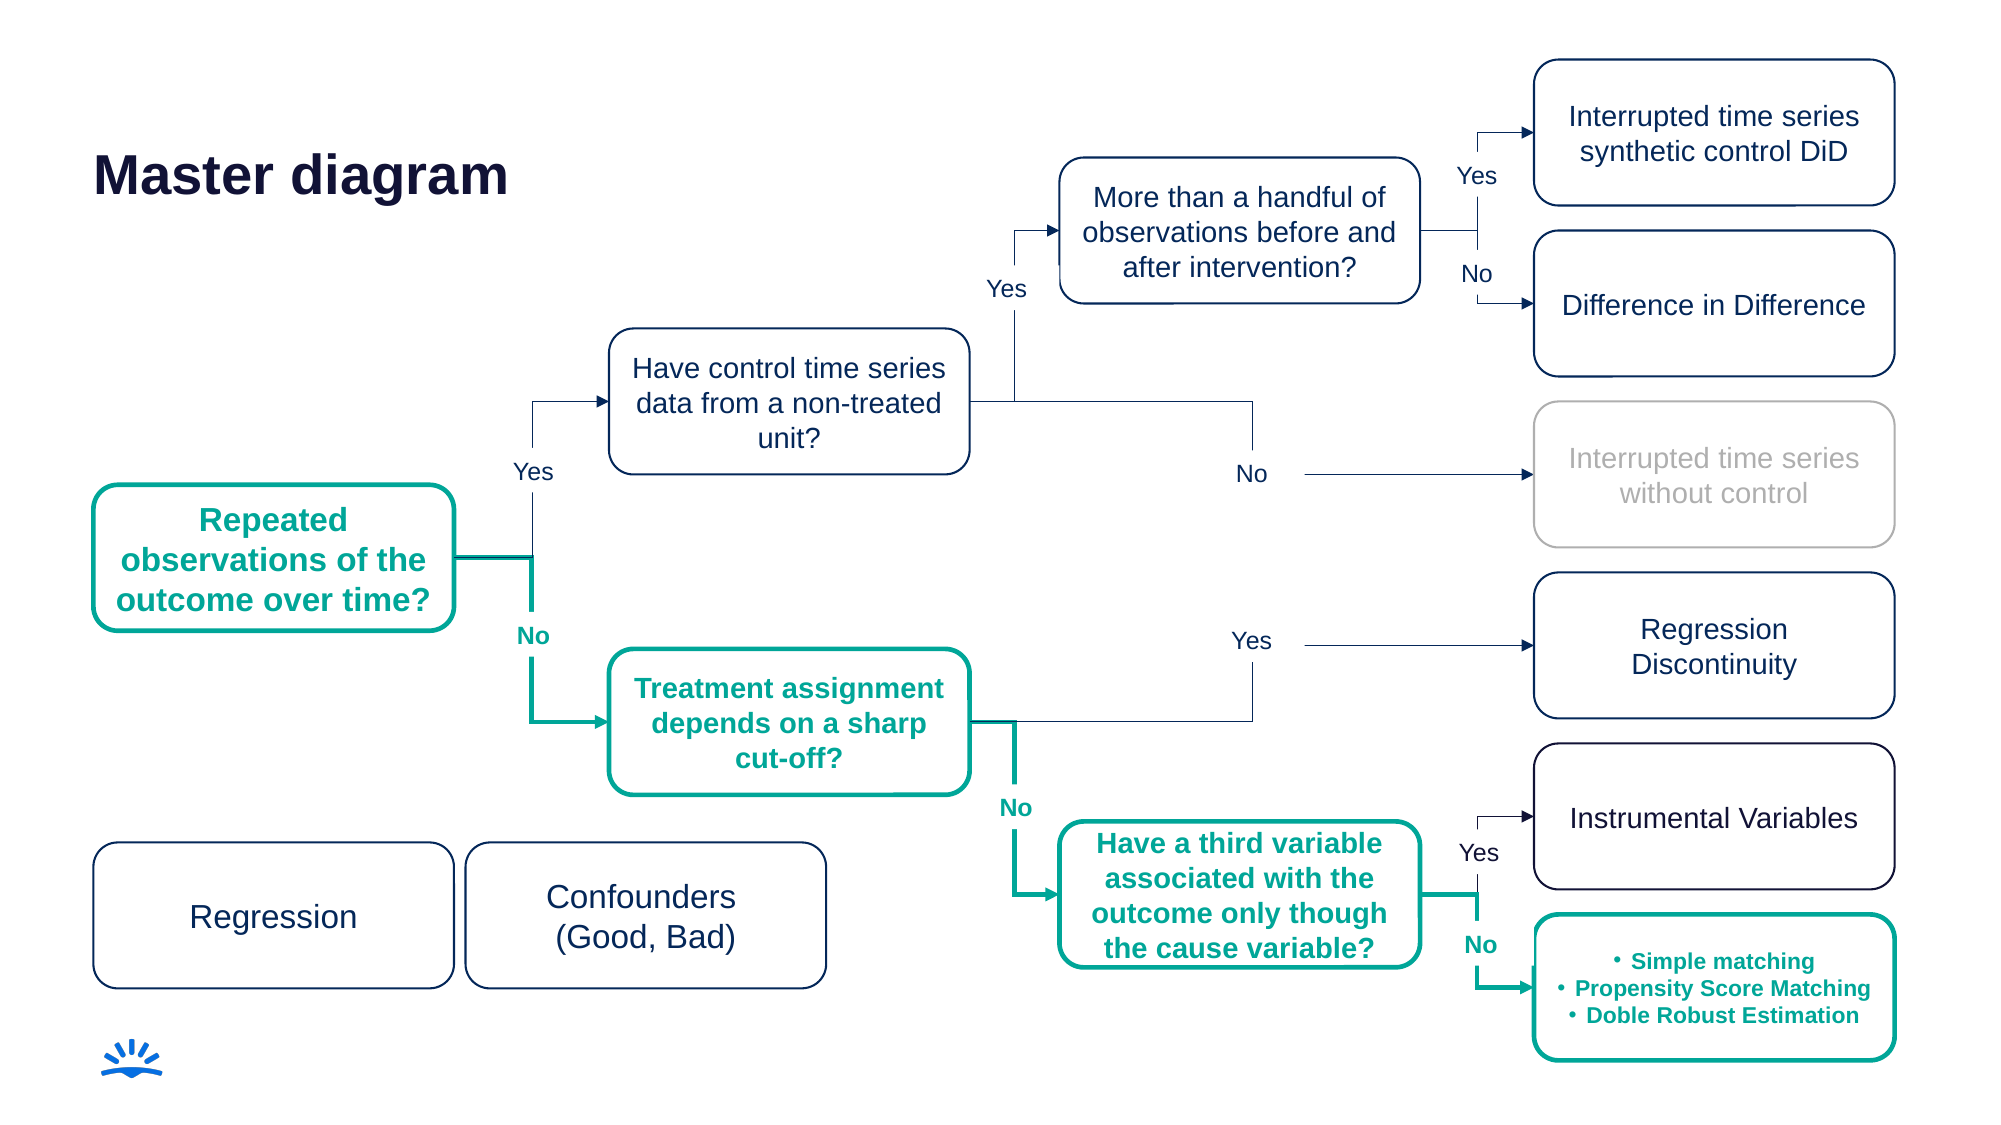

Interrupted time series synthetic control DiD
Master diagram
Yes
More than a handful of observations before and after intervention?
Difference in Difference
No
Yes
Have control time series data from a non-treated unit?
Interrupted time series without control
Yes
No
Repeated observations of the outcome over time?
Regression Discontinuity
No
Yes
Treatment assignment depends on a sharp cut-off?
Instrumental Variables
No
Have a third variable associated with the outcome only though the cause variable?
Yes
Regression
Confounders
(Good, Bad)
Simple matching
Propensity Score Matching
Doble Robust Estimation
No